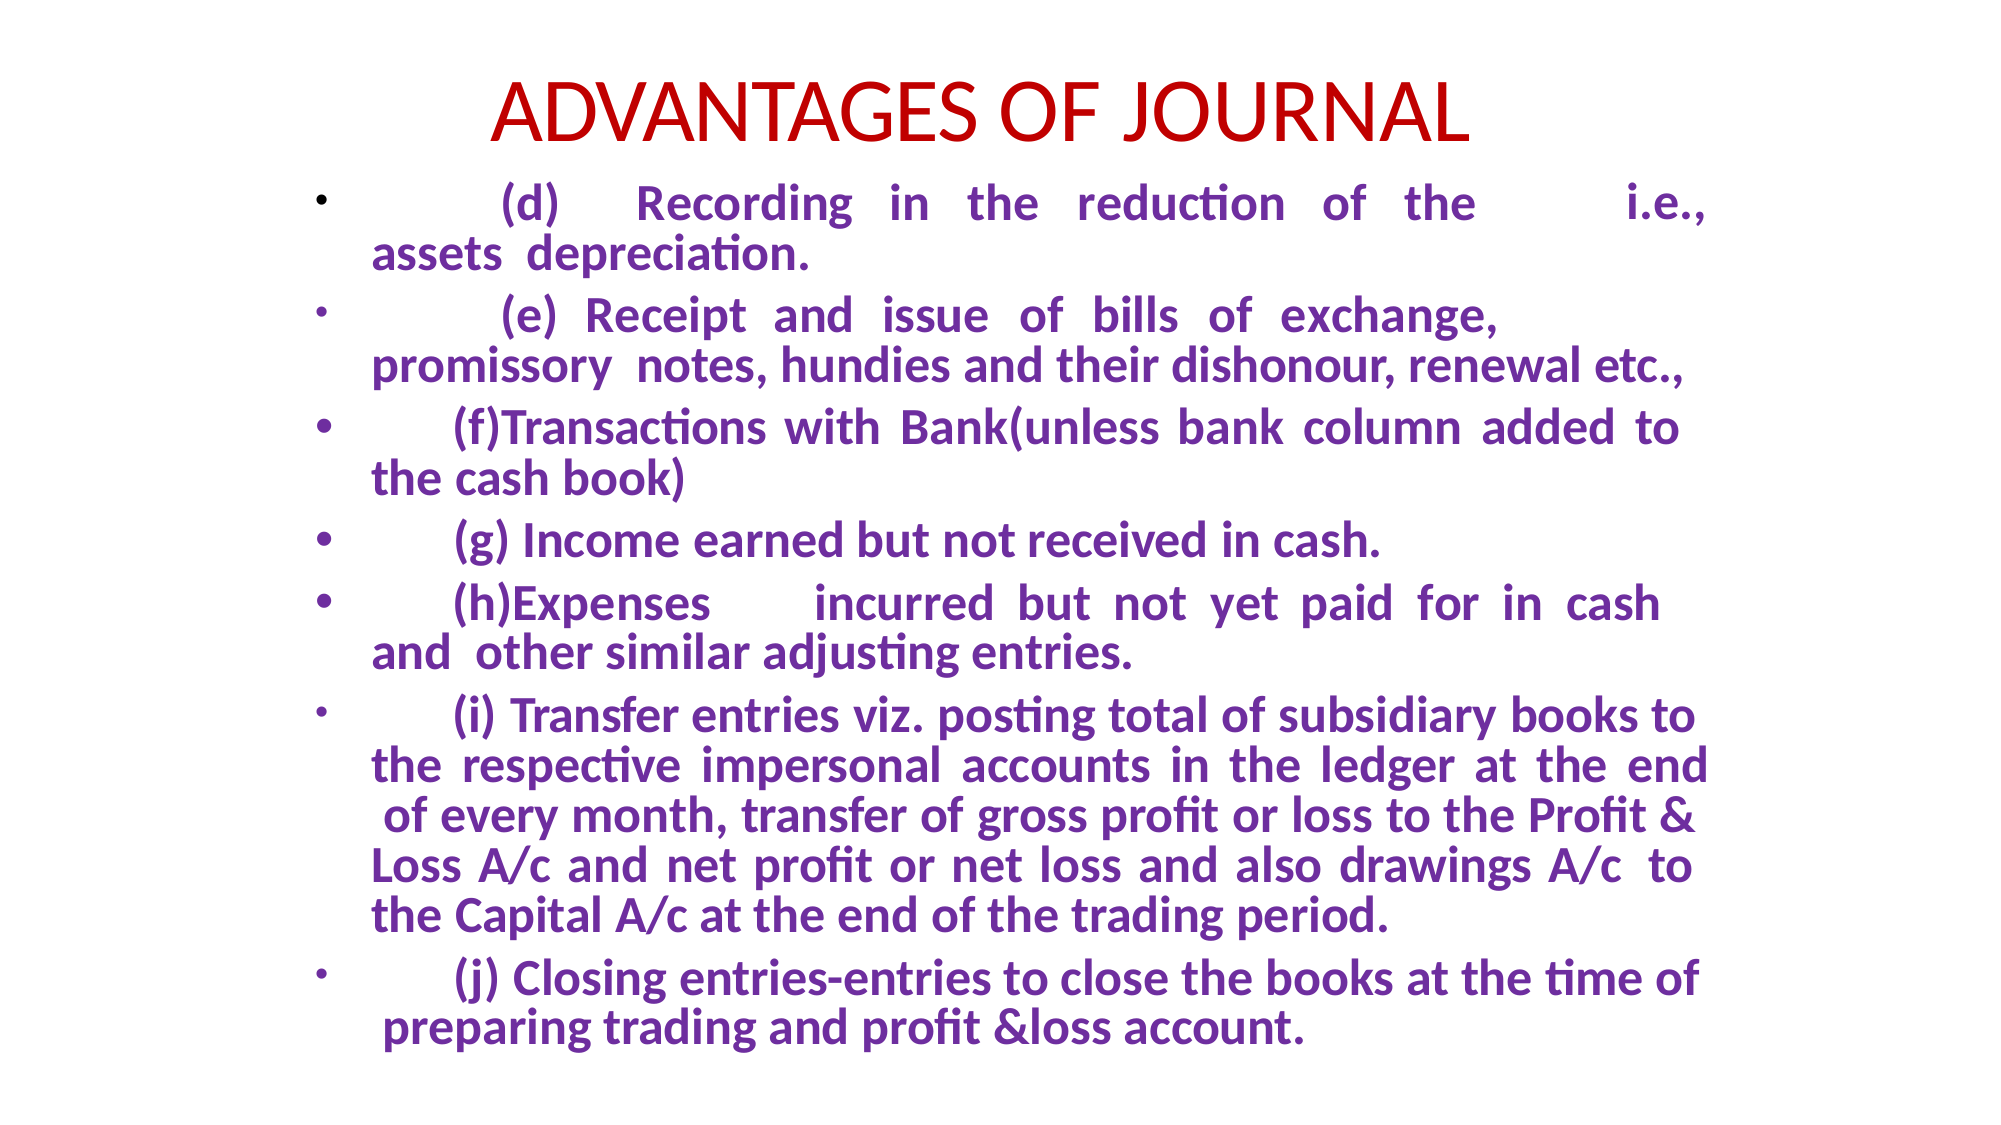

# ADVANTAGES OF JOURNAL
	(d)	Recording	in	the	reduction	of	the	assets  depreciation.
i.e.,
	(e)	Receipt	and	issue	of	bills	of	exchange,	promissory  notes, hundies and their dishonour, renewal etc.,
Transactions with Bank(unless bank column added to  the cash book)
Income earned but not received in cash.
Expenses	incurred	but	not	yet	paid	for	in	cash	and  other similar adjusting entries.
	(i) Transfer entries viz. posting total of subsidiary books to  the respective impersonal accounts in the ledger at the end  of every month, transfer of gross profit or loss to the Profit &  Loss A/c and net profit or net loss and also drawings A/c to  the Capital A/c at the end of the trading period.
	(j) Closing entries-entries to close the books at the time of  preparing trading and profit &loss account.
•
•
•